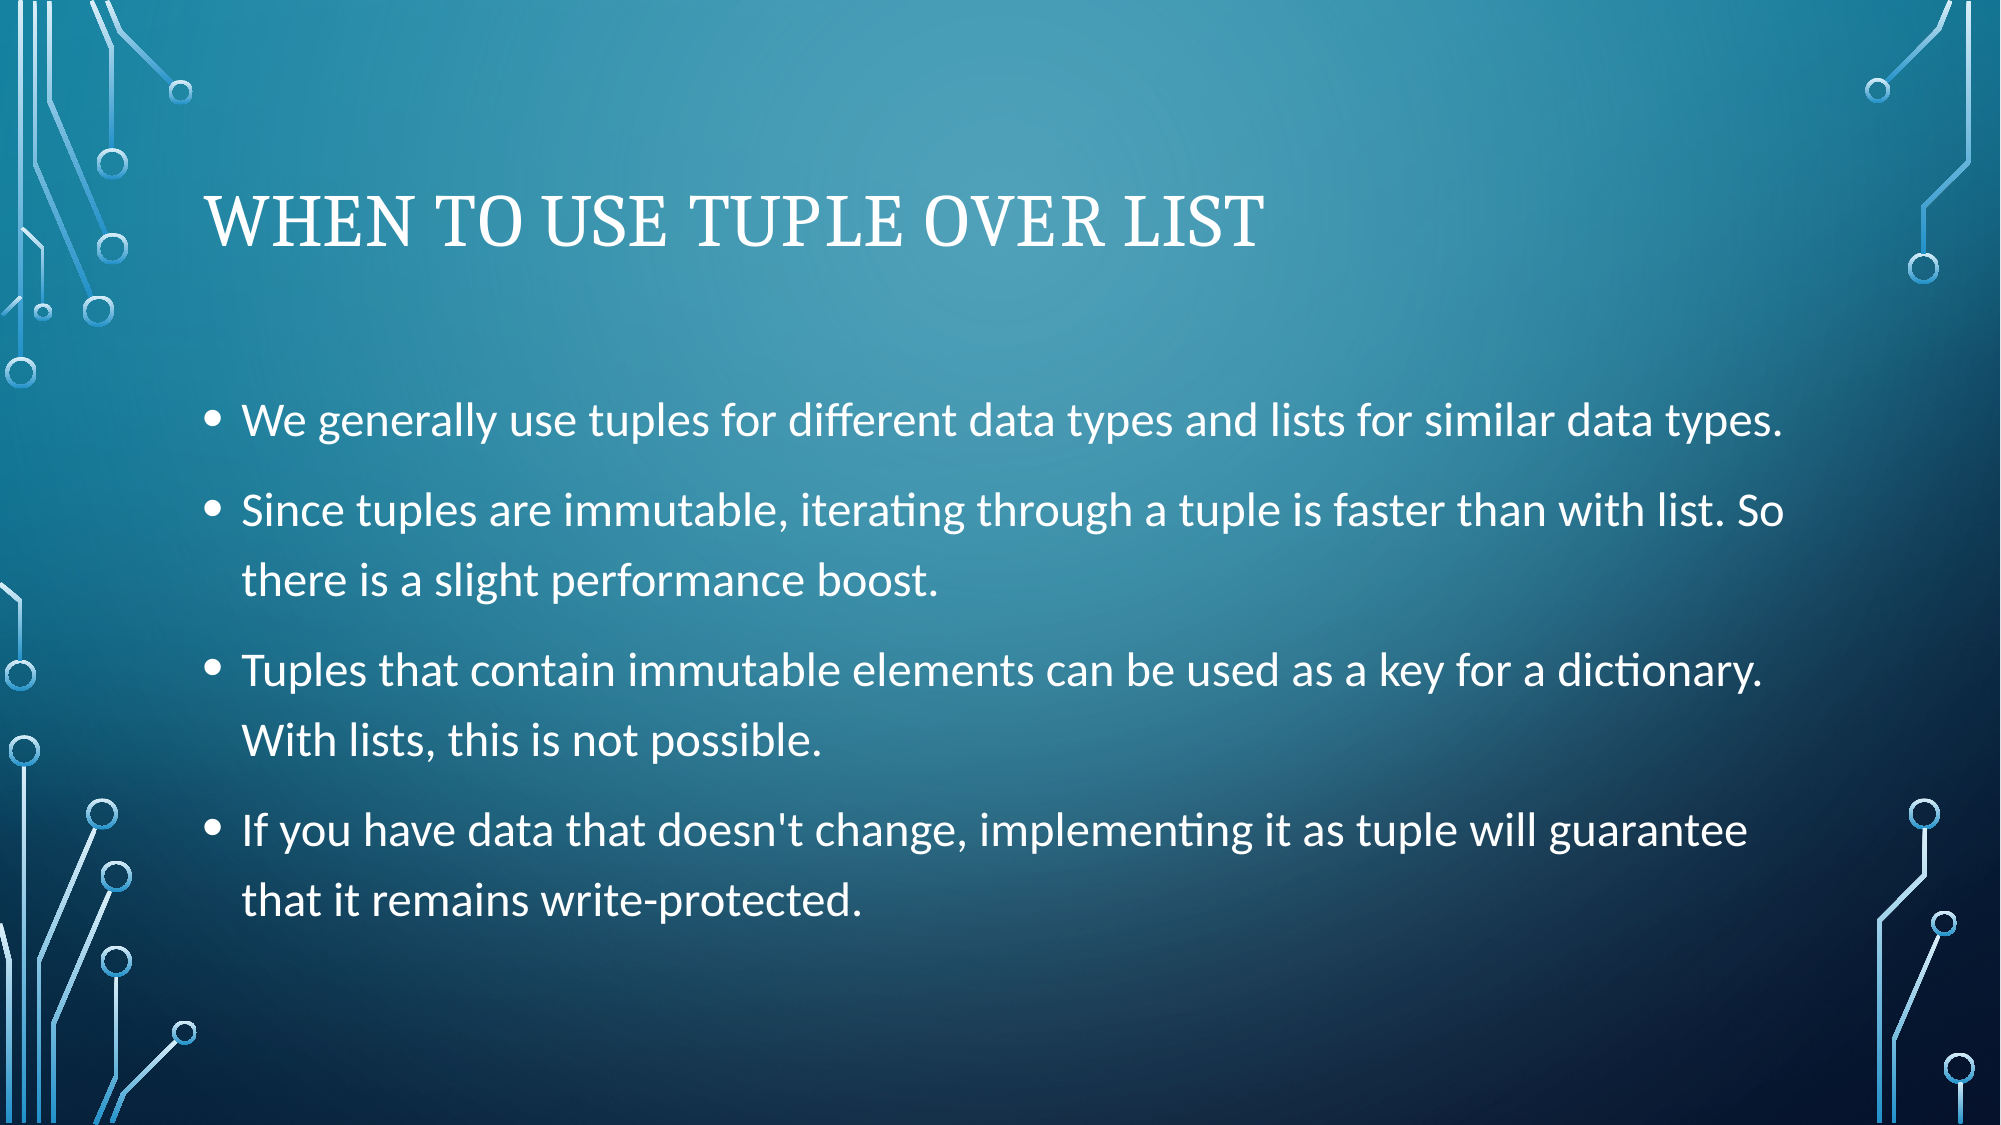

# When to use tuple over list
We generally use tuples for different data types and lists for similar data types.
Since tuples are immutable, iterating through a tuple is faster than with list. So there is a slight performance boost.
Tuples that contain immutable elements can be used as a key for a dictionary. With lists, this is not possible.
If you have data that doesn't change, implementing it as tuple will guarantee that it remains write-protected.